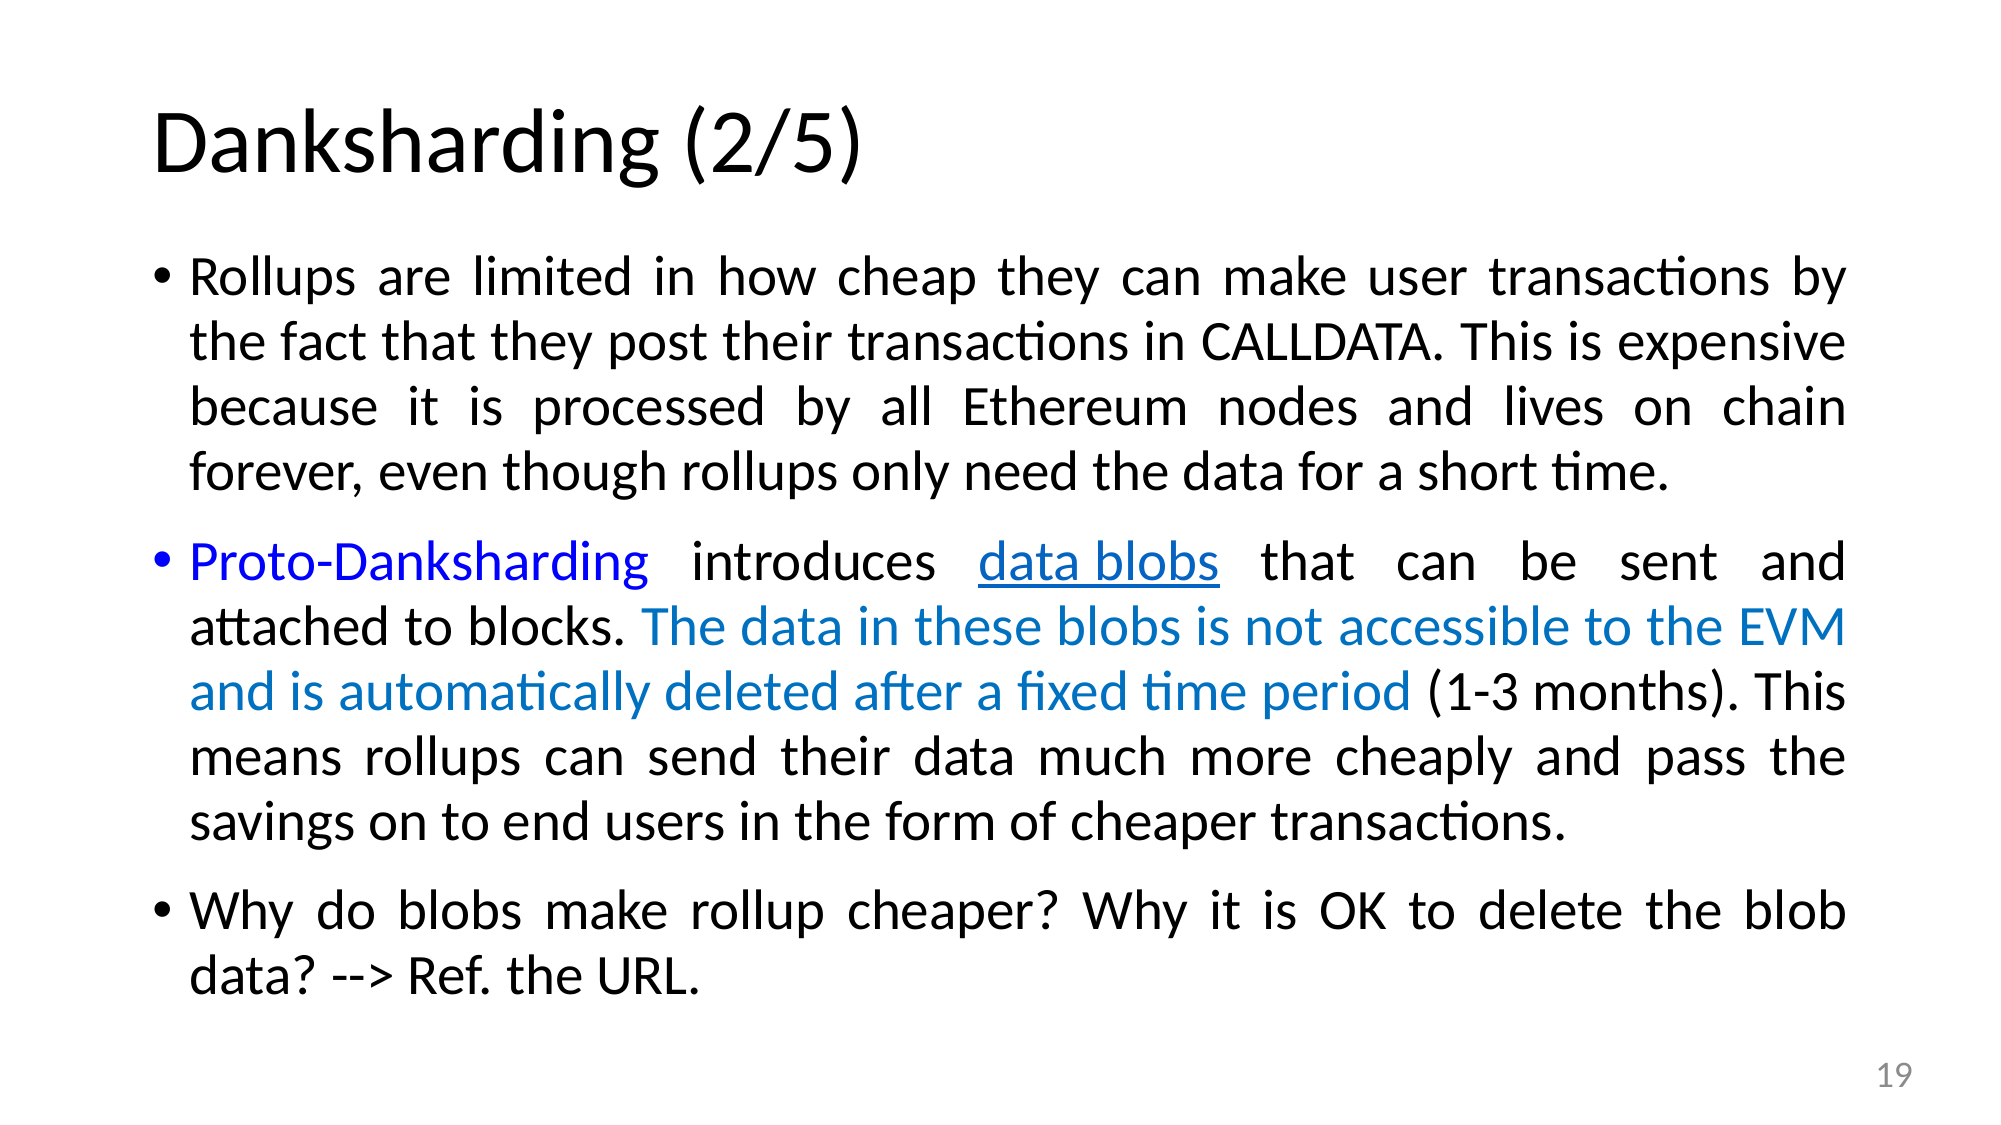

# Danksharding (2/5)
Rollups are limited in how cheap they can make user transactions by the fact that they post their transactions in CALLDATA. This is expensive because it is processed by all Ethereum nodes and lives on chain forever, even though rollups only need the data for a short time.
Proto-Danksharding introduces data blobs that can be sent and attached to blocks. The data in these blobs is not accessible to the EVM and is automatically deleted after a fixed time period (1-3 months). This means rollups can send their data much more cheaply and pass the savings on to end users in the form of cheaper transactions.
Why do blobs make rollup cheaper? Why it is OK to delete the blob data? --> Ref. the URL.
19